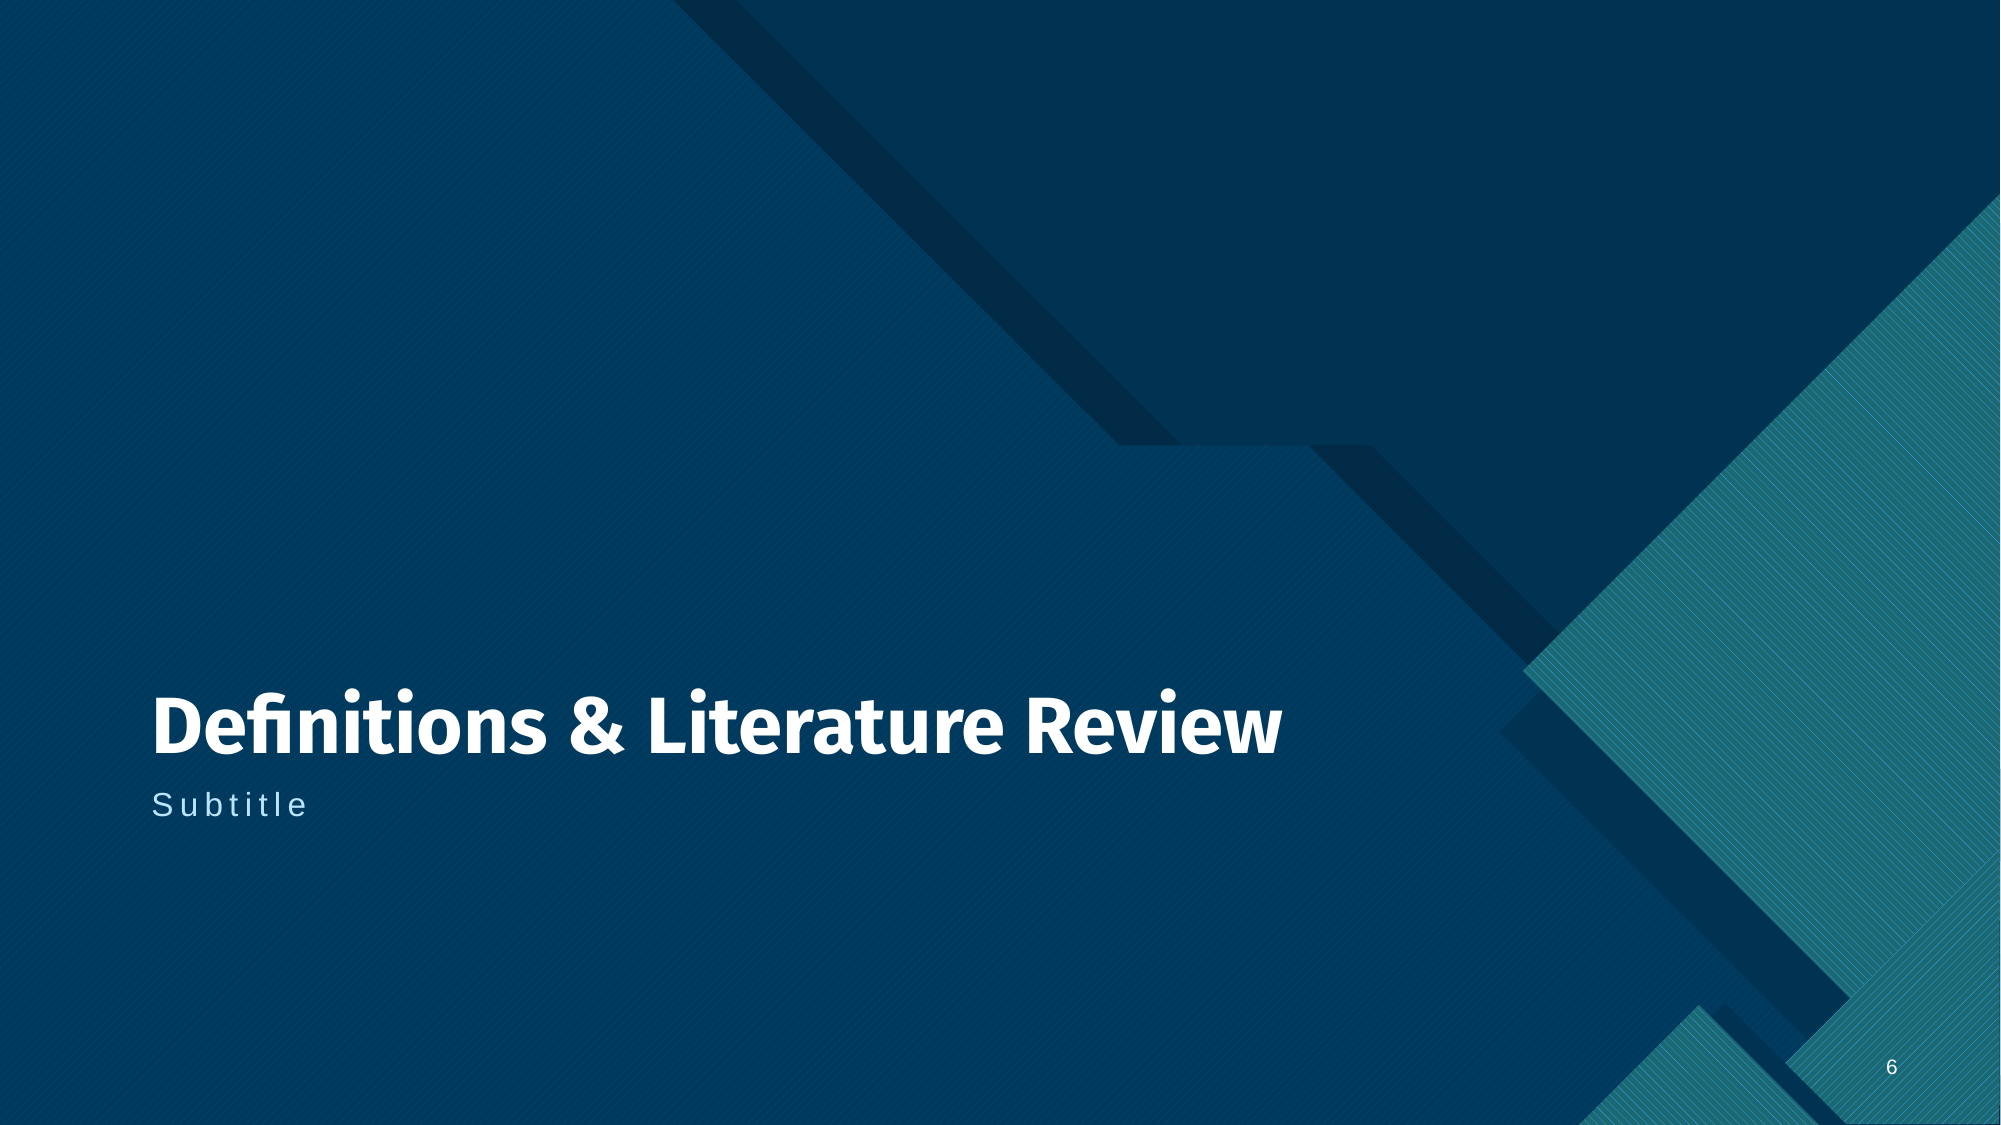

# Definitions & Literature Review
Subtitle
6